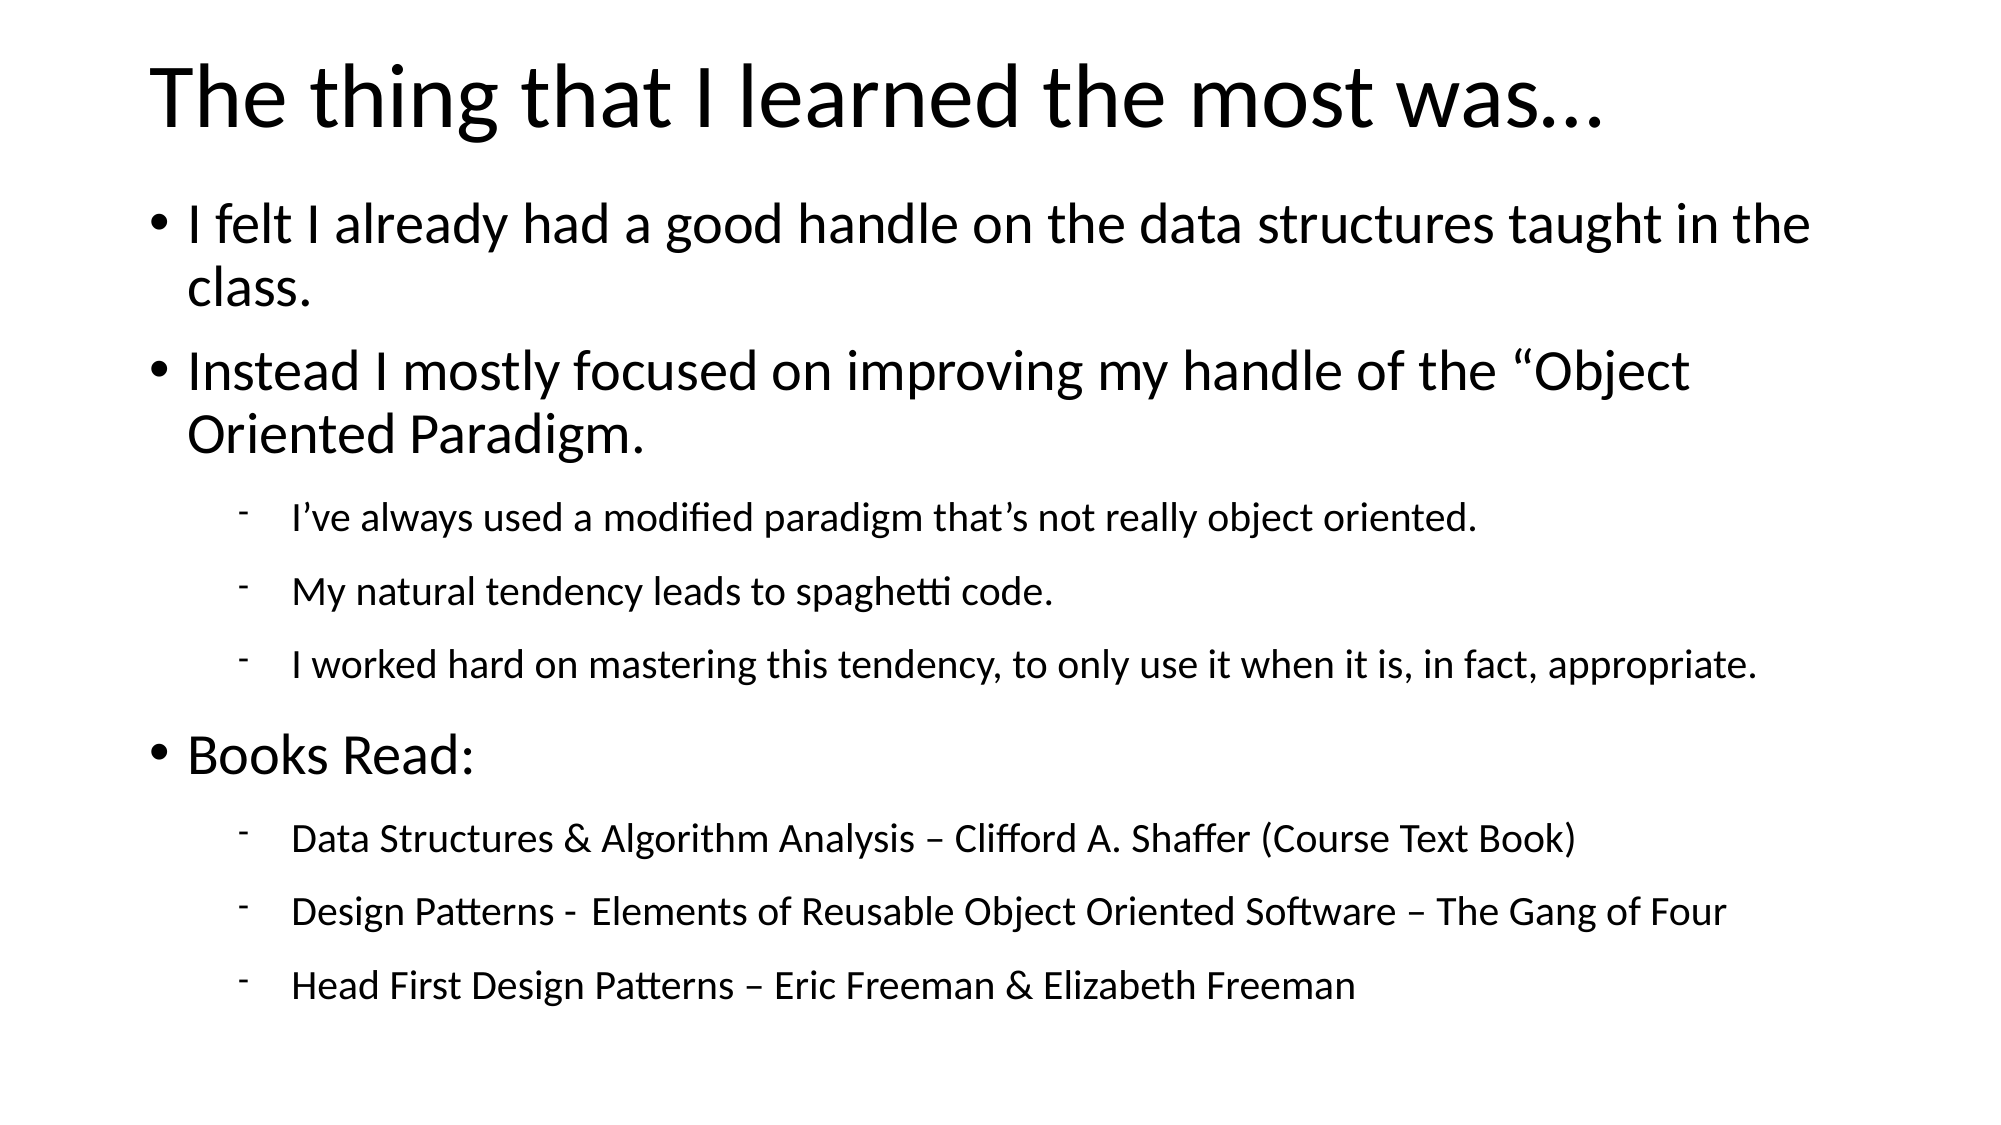

The thing that I learned the most was…
I felt I already had a good handle on the data structures taught in the class.
Instead I mostly focused on improving my handle of the “Object Oriented Paradigm.
I’ve always used a modified paradigm that’s not really object oriented.
My natural tendency leads to spaghetti code.
I worked hard on mastering this tendency, to only use it when it is, in fact, appropriate.
Books Read:
Data Structures & Algorithm Analysis – Clifford A. Shaffer (Course Text Book)
Design Patterns - 	Elements of Reusable Object Oriented Software – The Gang of Four
Head First Design Patterns – Eric Freeman & Elizabeth Freeman